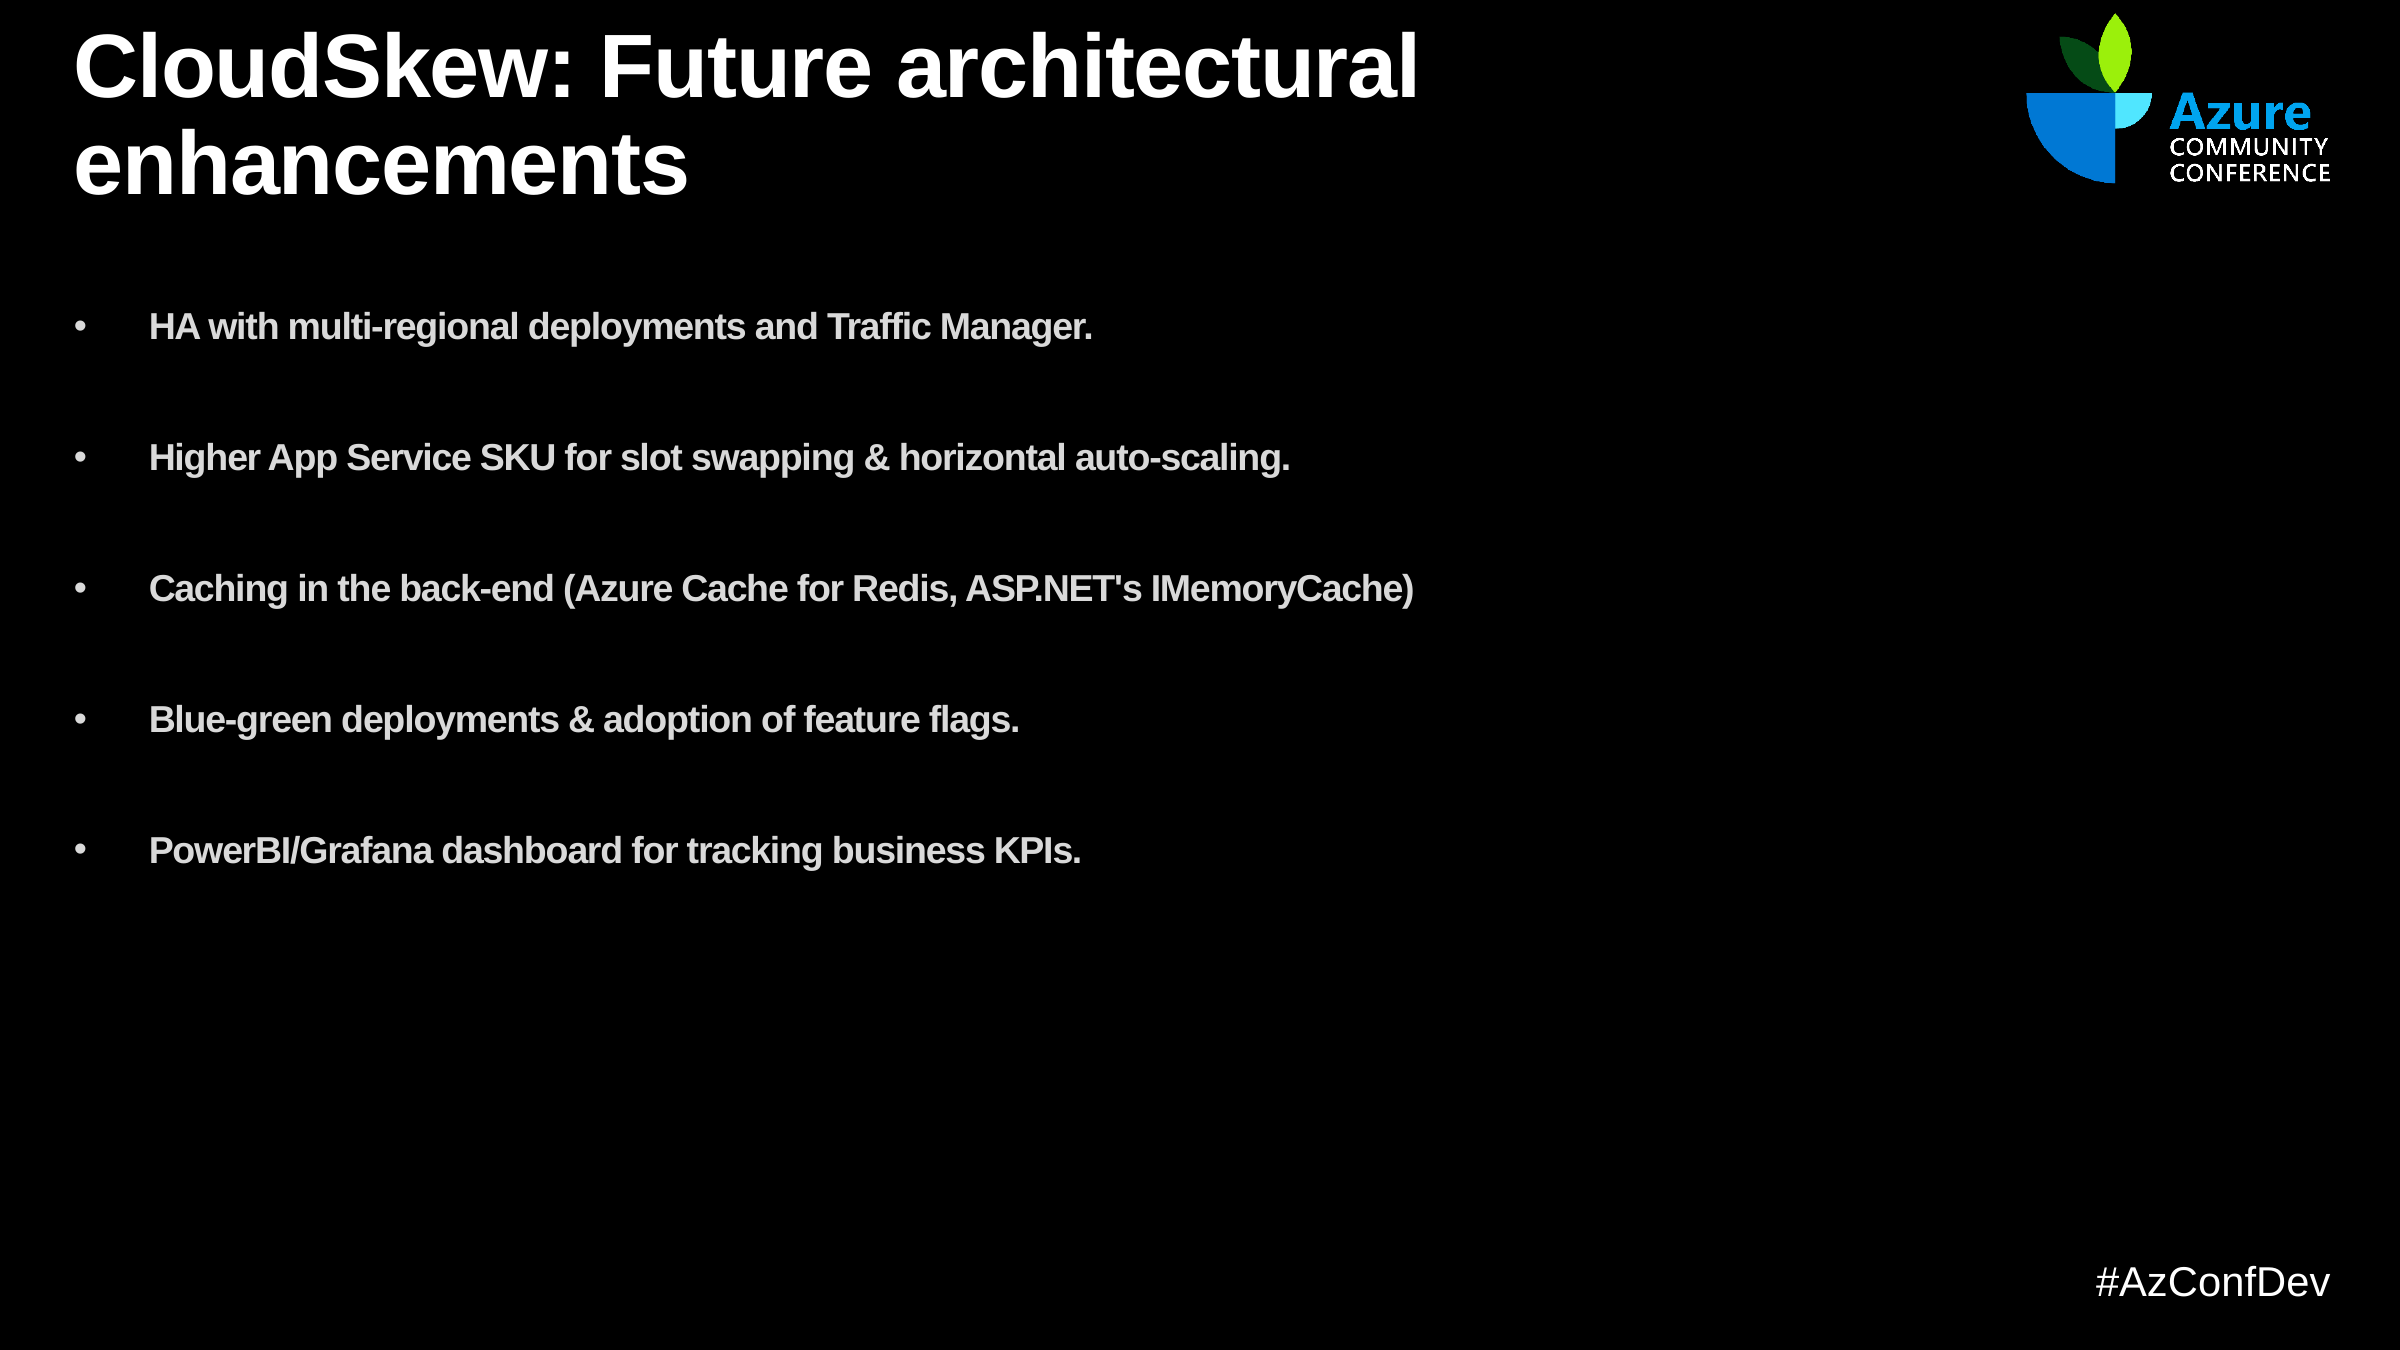

# CloudSkew: Future architectural enhancements
HA with multi-regional deployments and Traffic Manager.

Higher App Service SKU for slot swapping & horizontal auto-scaling.

Caching in the back-end (Azure Cache for Redis, ASP.NET's IMemoryCache)

Blue-green deployments & adoption of feature flags.

PowerBI/Grafana dashboard for tracking business KPIs.